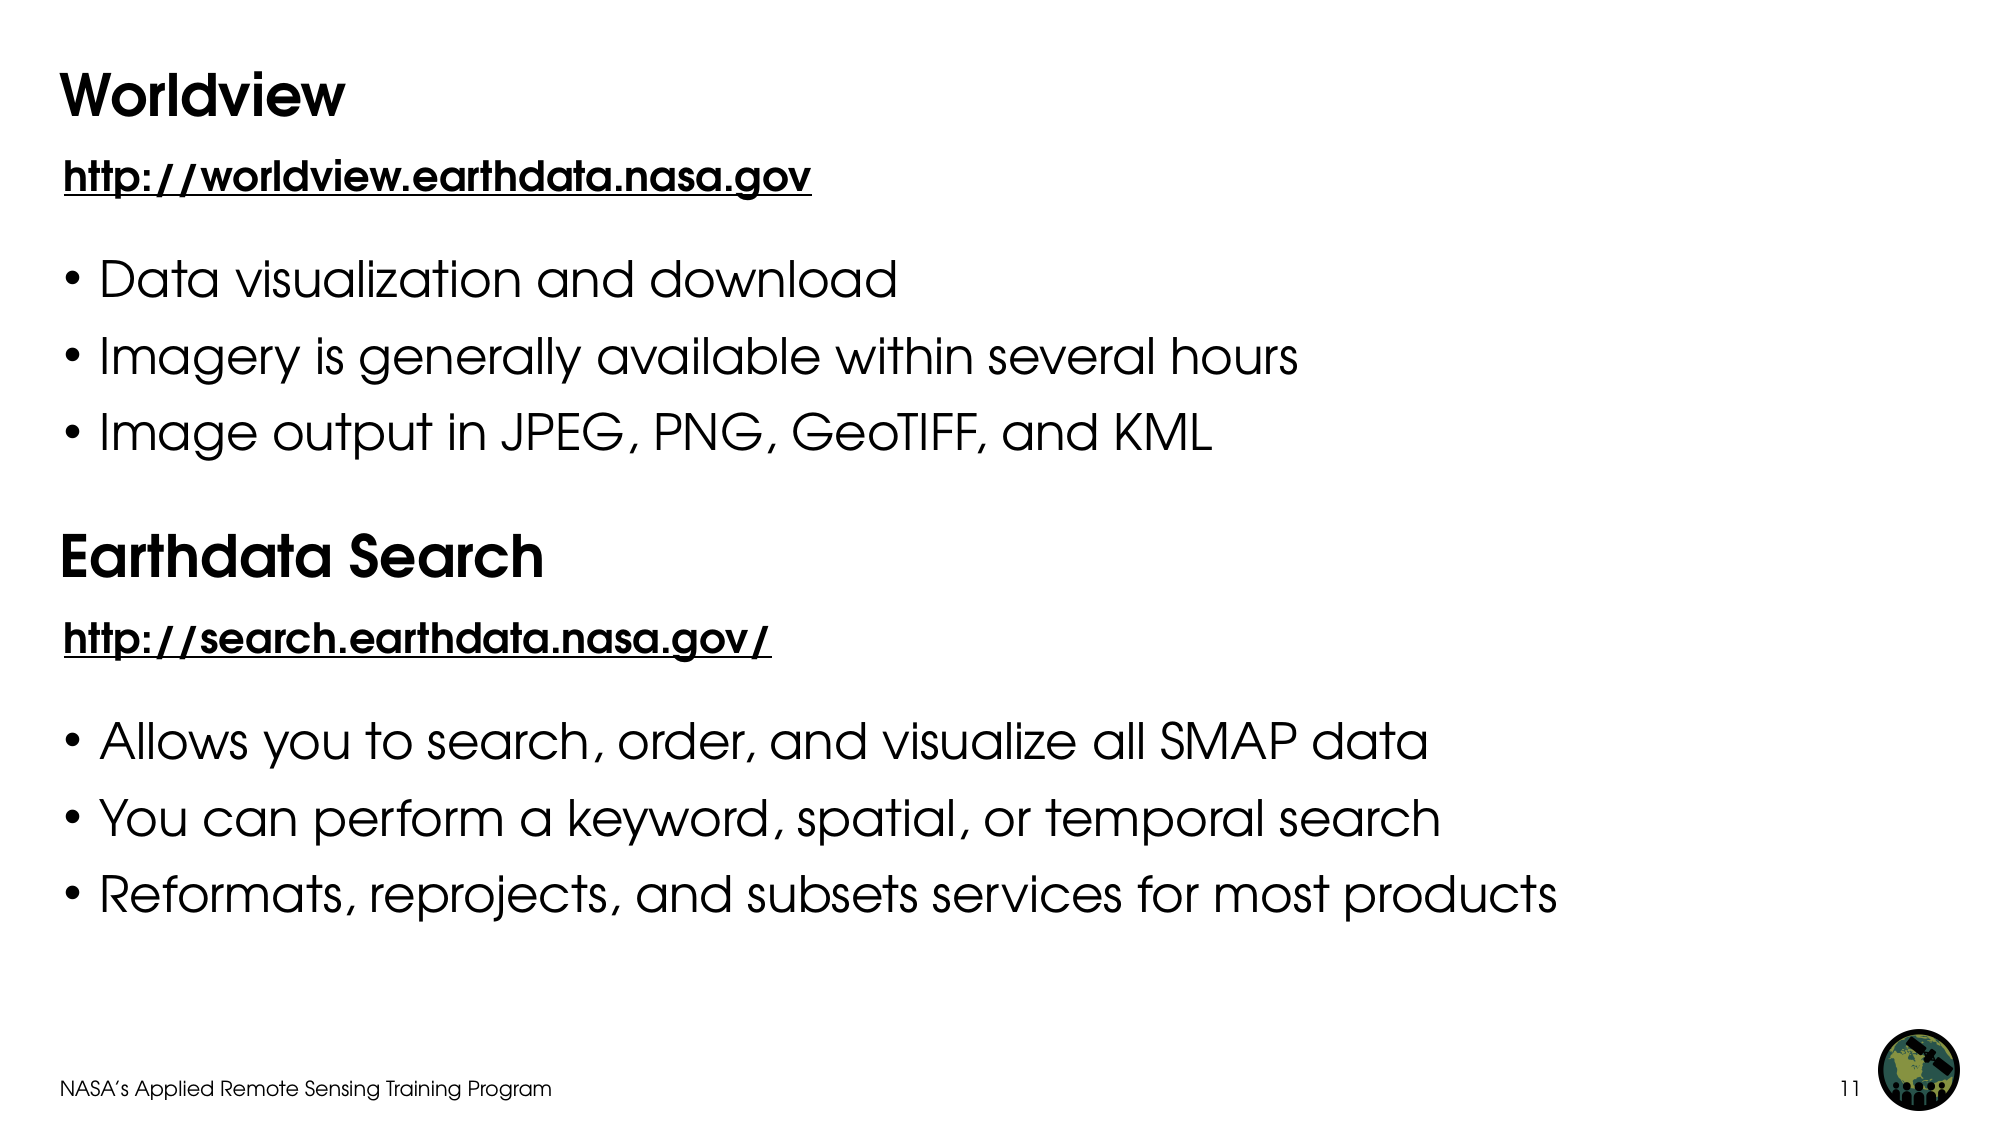

# Worldview
http://worldview.earthdata.nasa.gov
Data visualization and download
Imagery is generally available within several hours
Image output in JPEG, PNG, GeoTIFF, and KML
Earthdata Search
http://search.earthdata.nasa.gov/
Allows you to search, order, and visualize all SMAP data
You can perform a keyword, spatial, or temporal search
Reformats, reprojects, and subsets services for most products